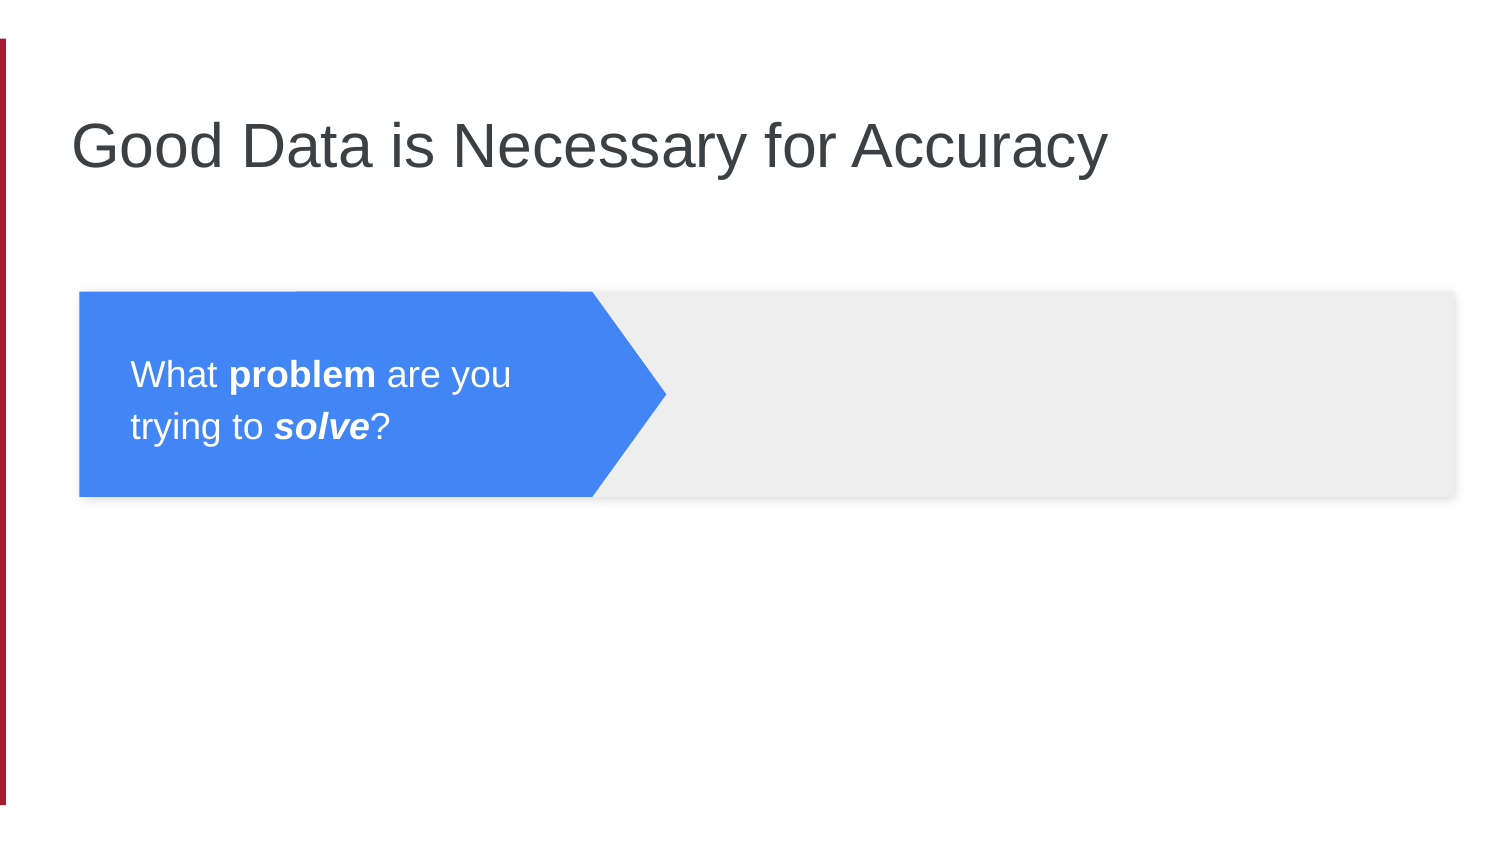

# Good Data is Necessary for Accuracy

What problem are you
trying to solve?